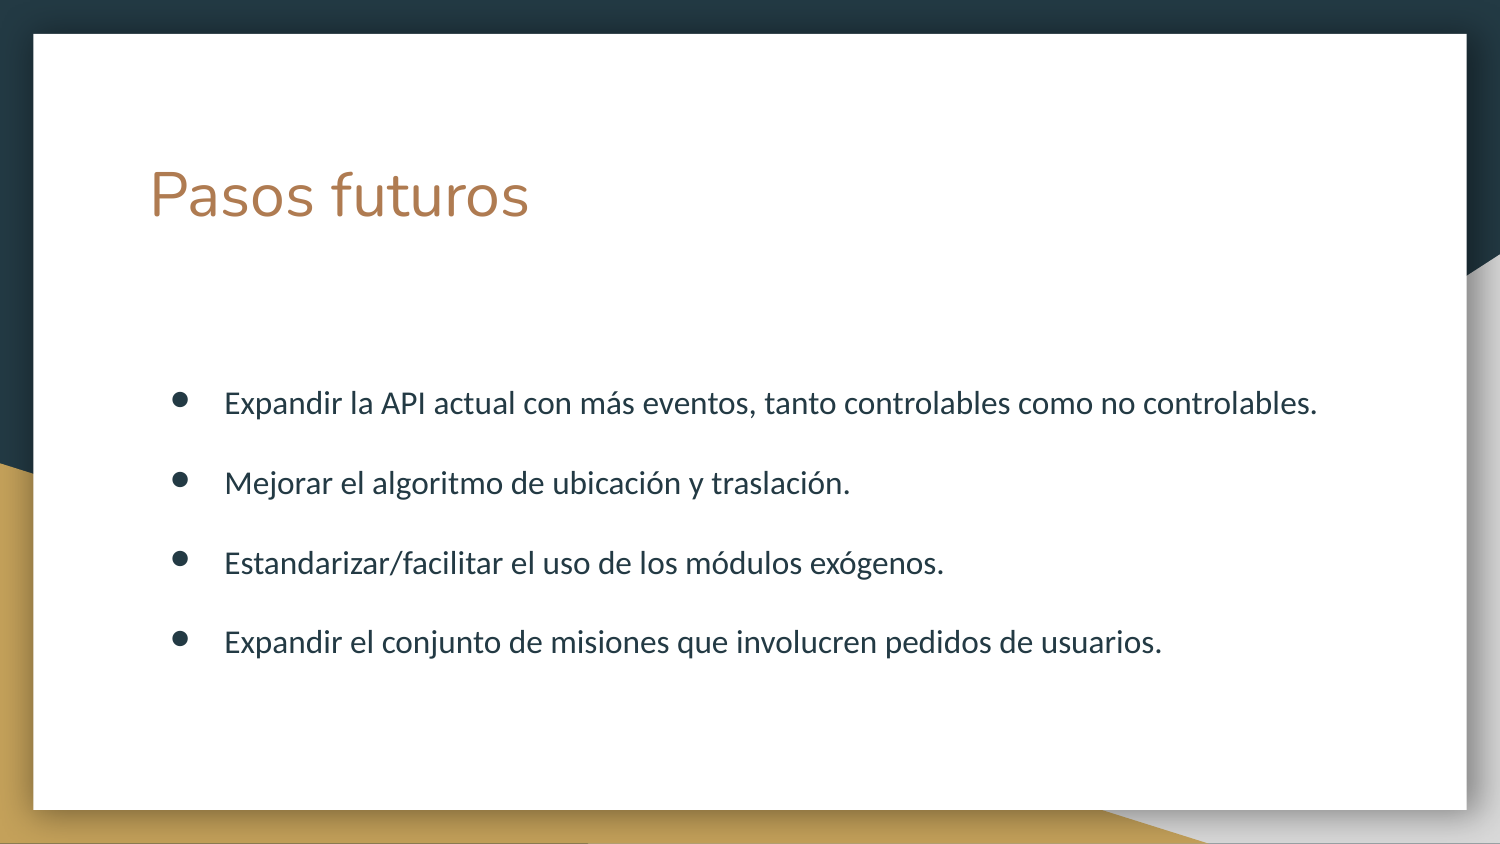

# Pasos futuros
Expandir la API actual con más eventos, tanto controlables como no controlables.
Mejorar el algoritmo de ubicación y traslación.
Estandarizar/facilitar el uso de los módulos exógenos.
Expandir el conjunto de misiones que involucren pedidos de usuarios.